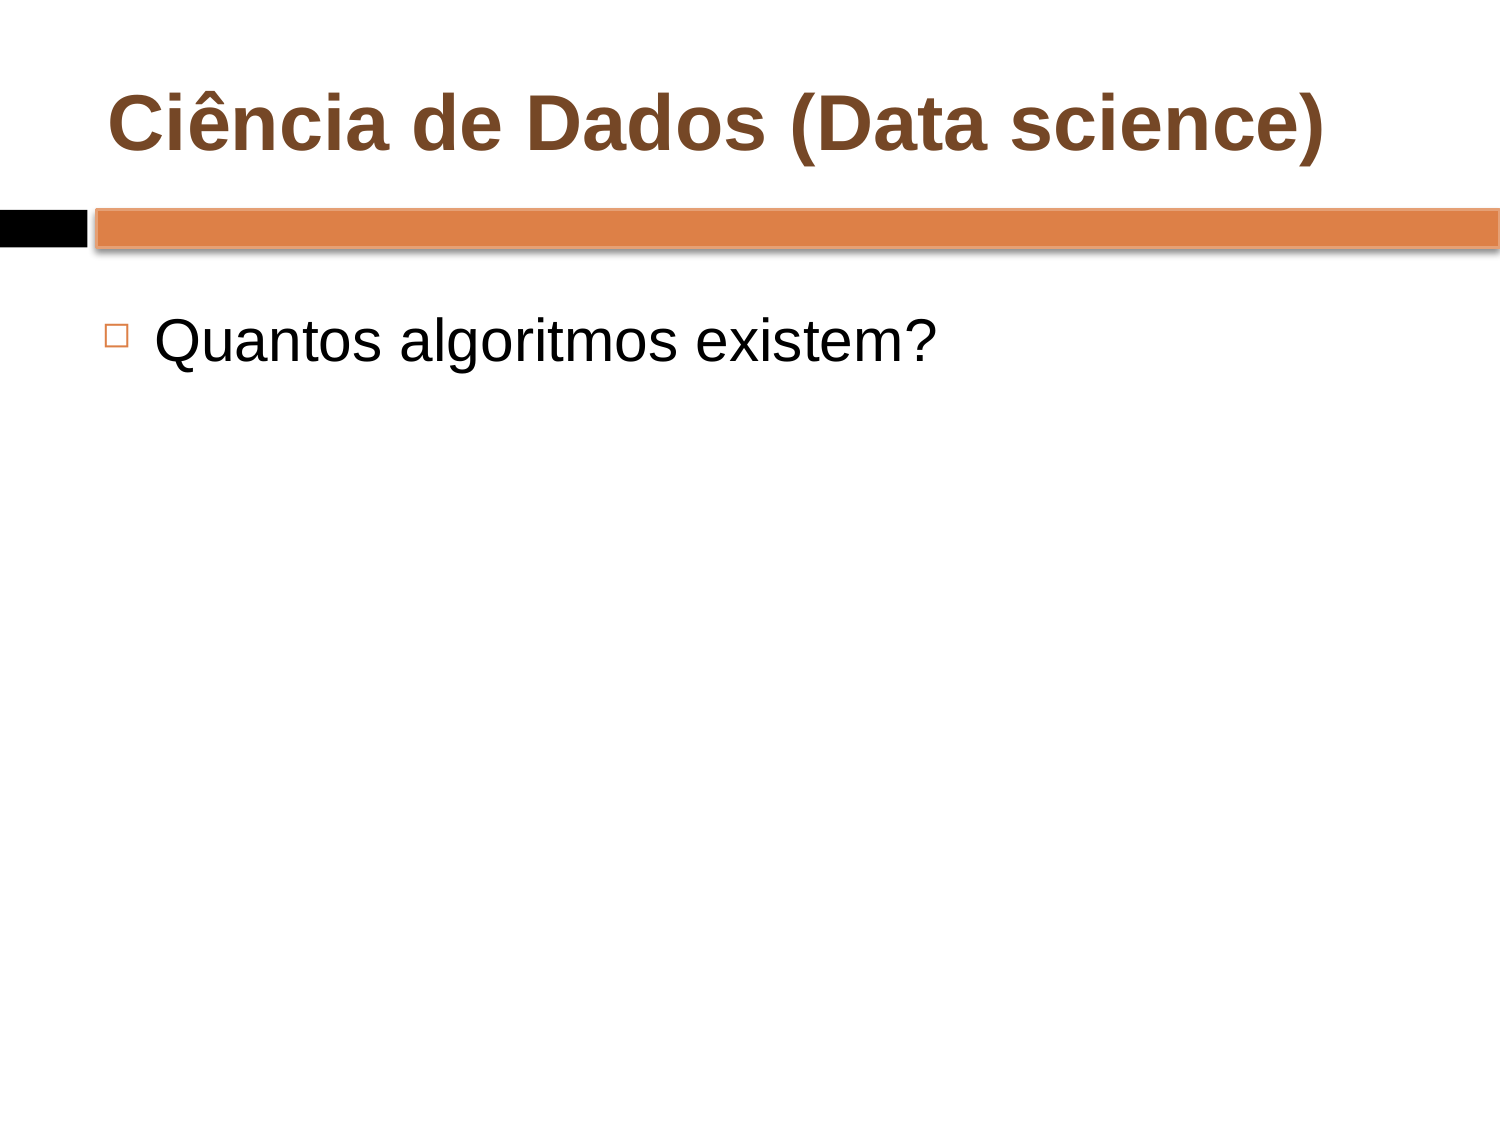

# Ciência de Dados (Data science)
Quantos algoritmos existem?
43